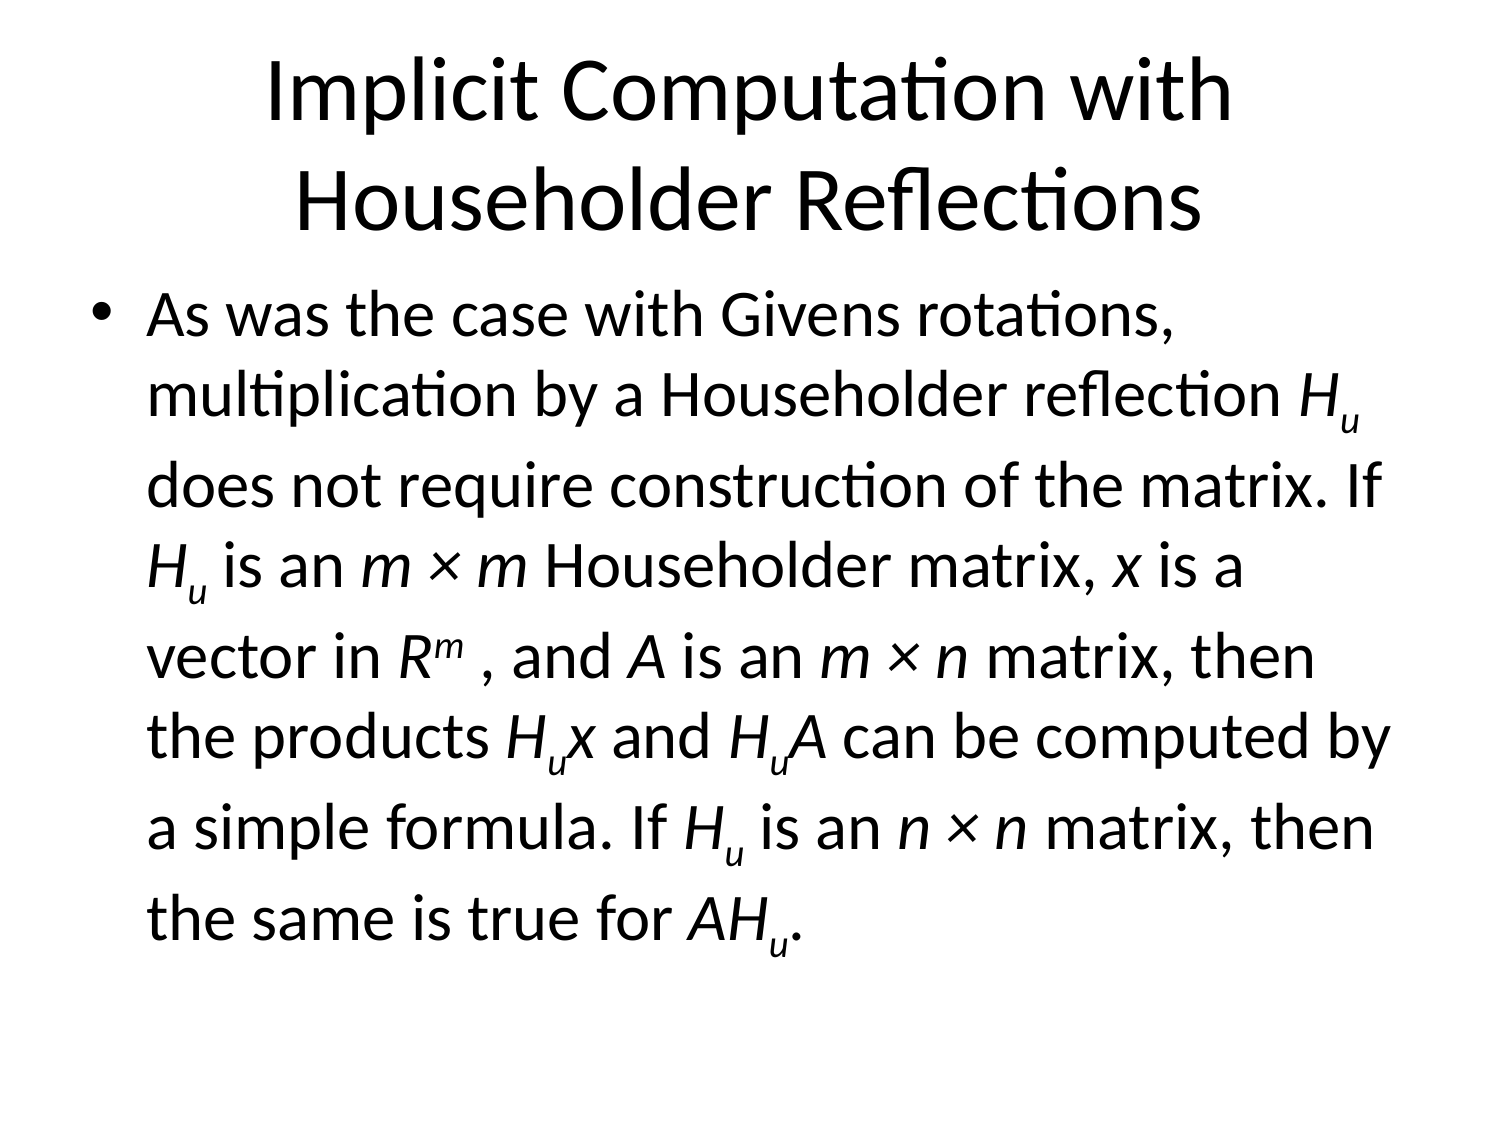

# Implicit Computation with Householder Reflections
As was the case with Givens rotations, multiplication by a Householder reflection Hu does not require construction of the matrix. If Hu is an m × m Householder matrix, x is a vector in Rm , and A is an m × n matrix, then the products Hux and HuA can be computed by a simple formula. If Hu is an n × n matrix, then the same is true for AHu.